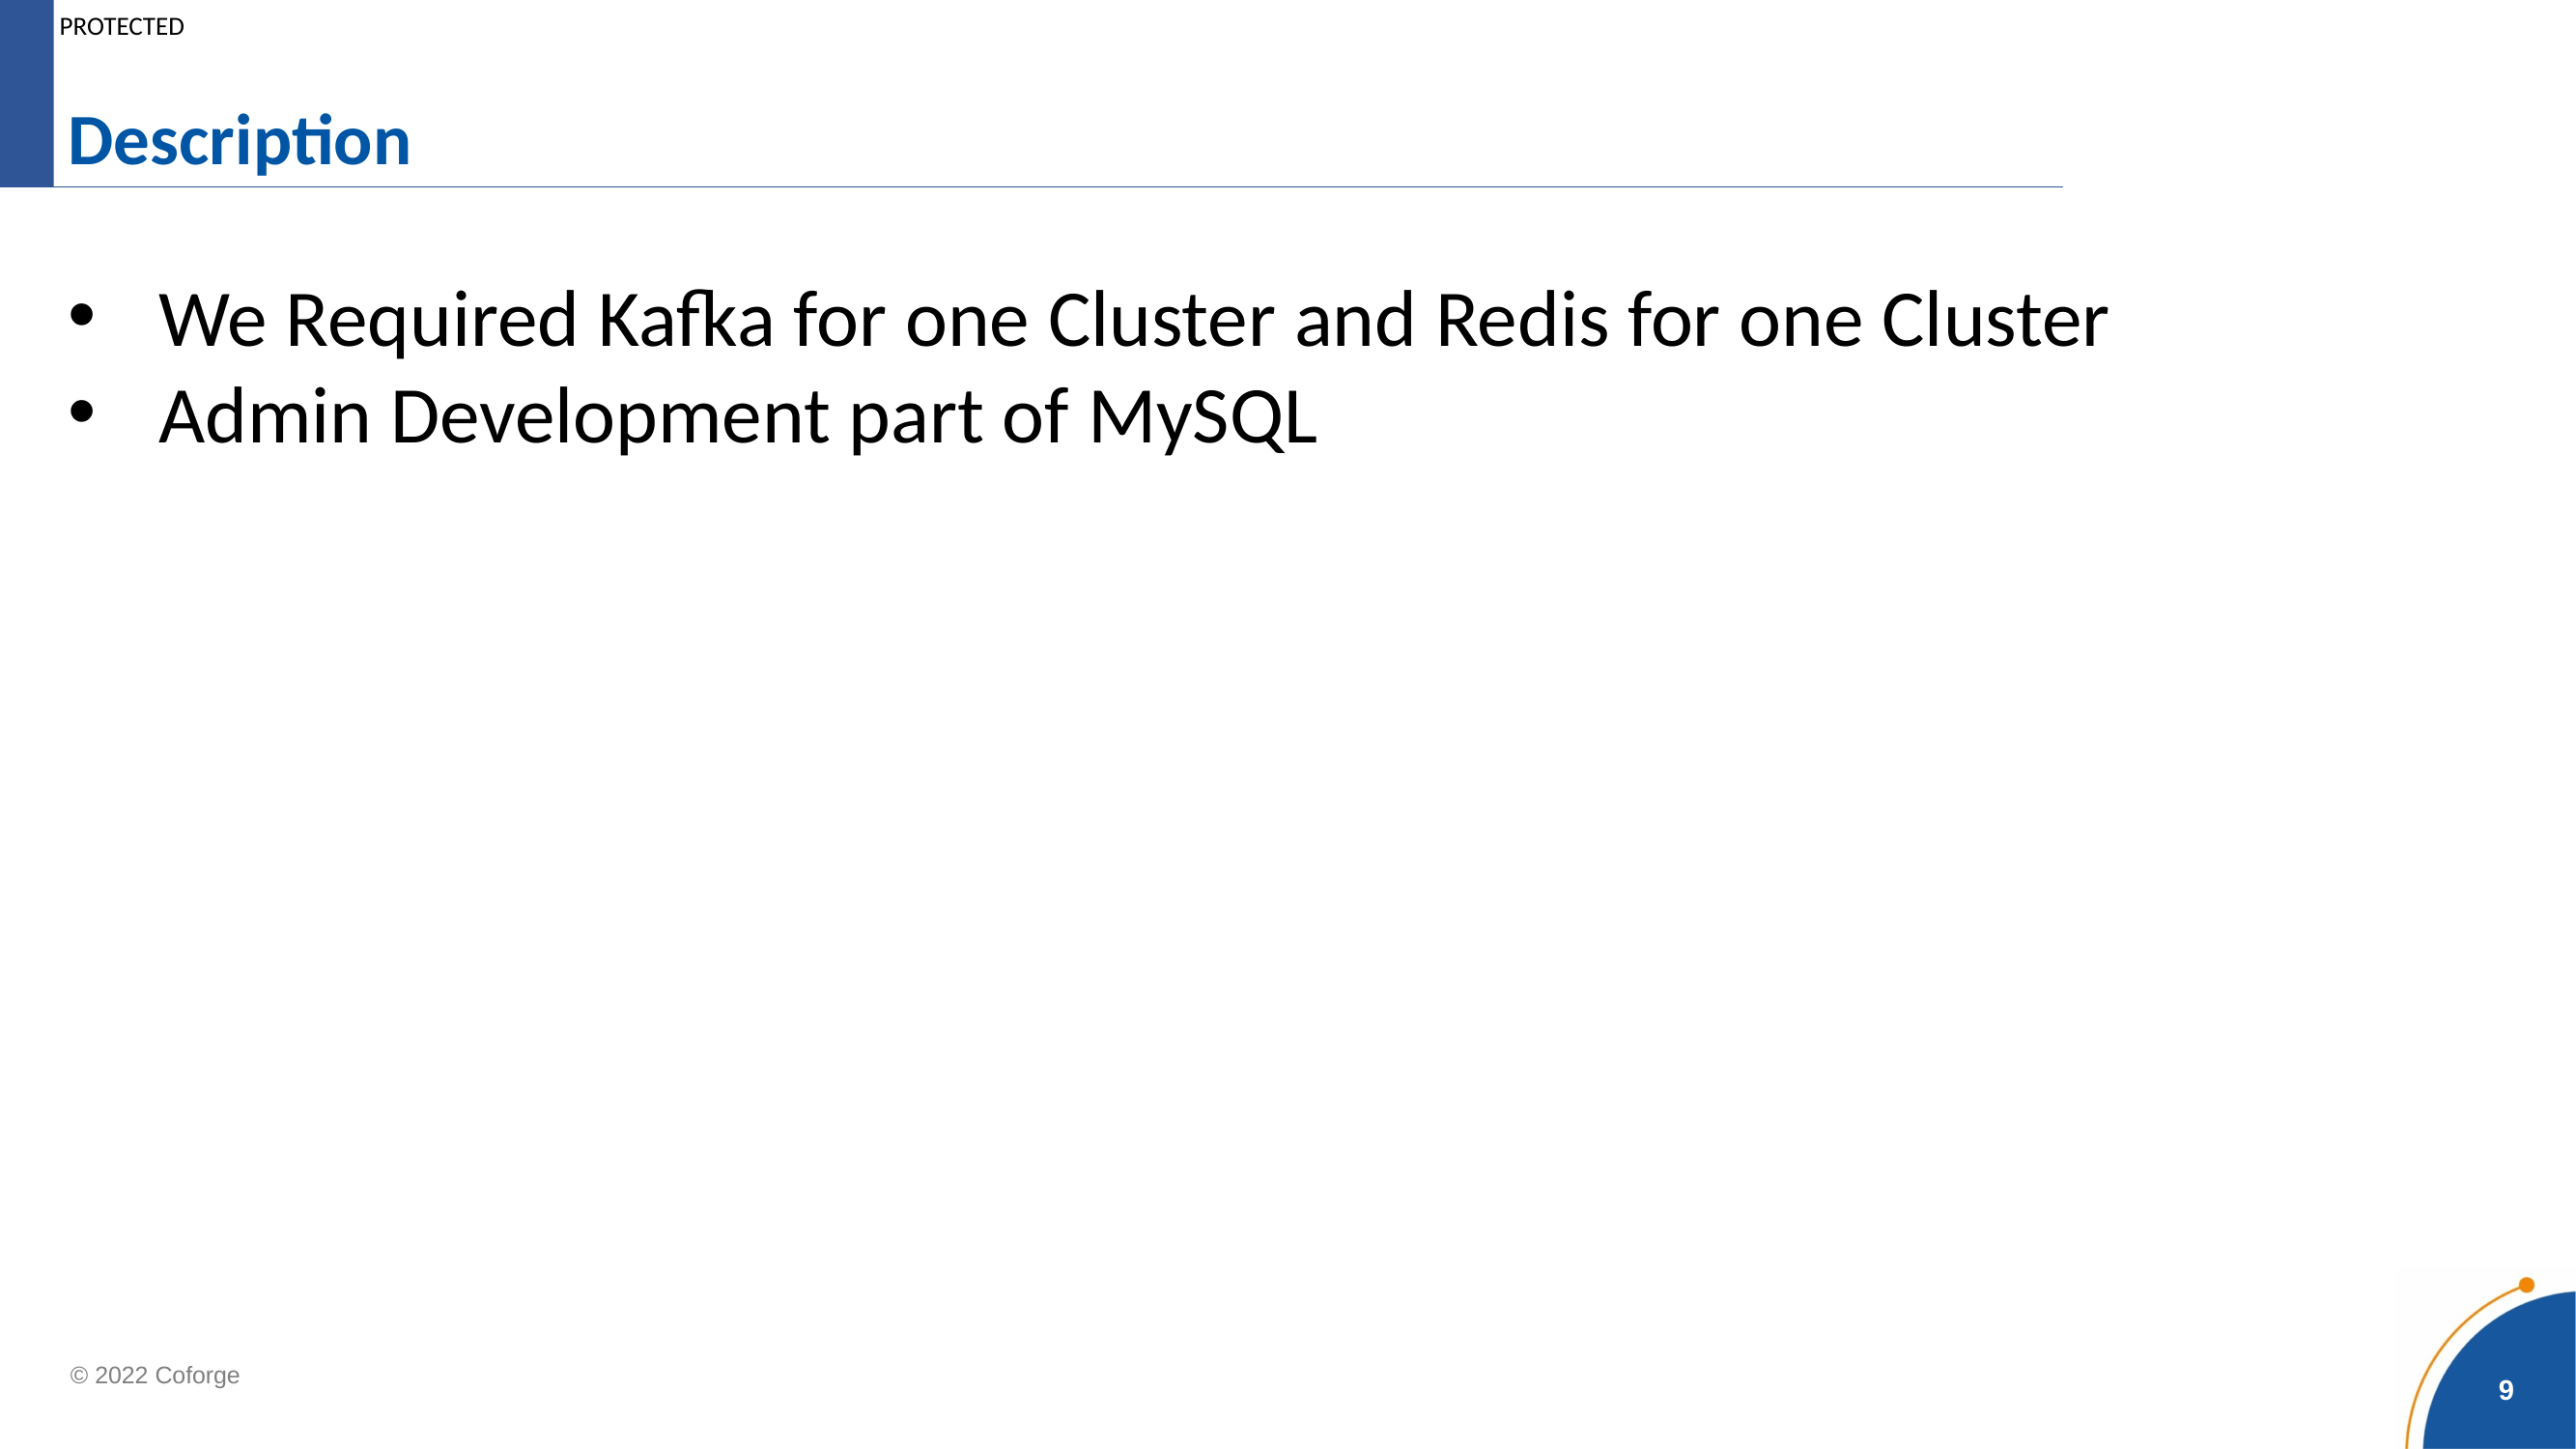

# Description
We Required Kafka for one Cluster and Redis for one Cluster
Admin Development part of MySQL